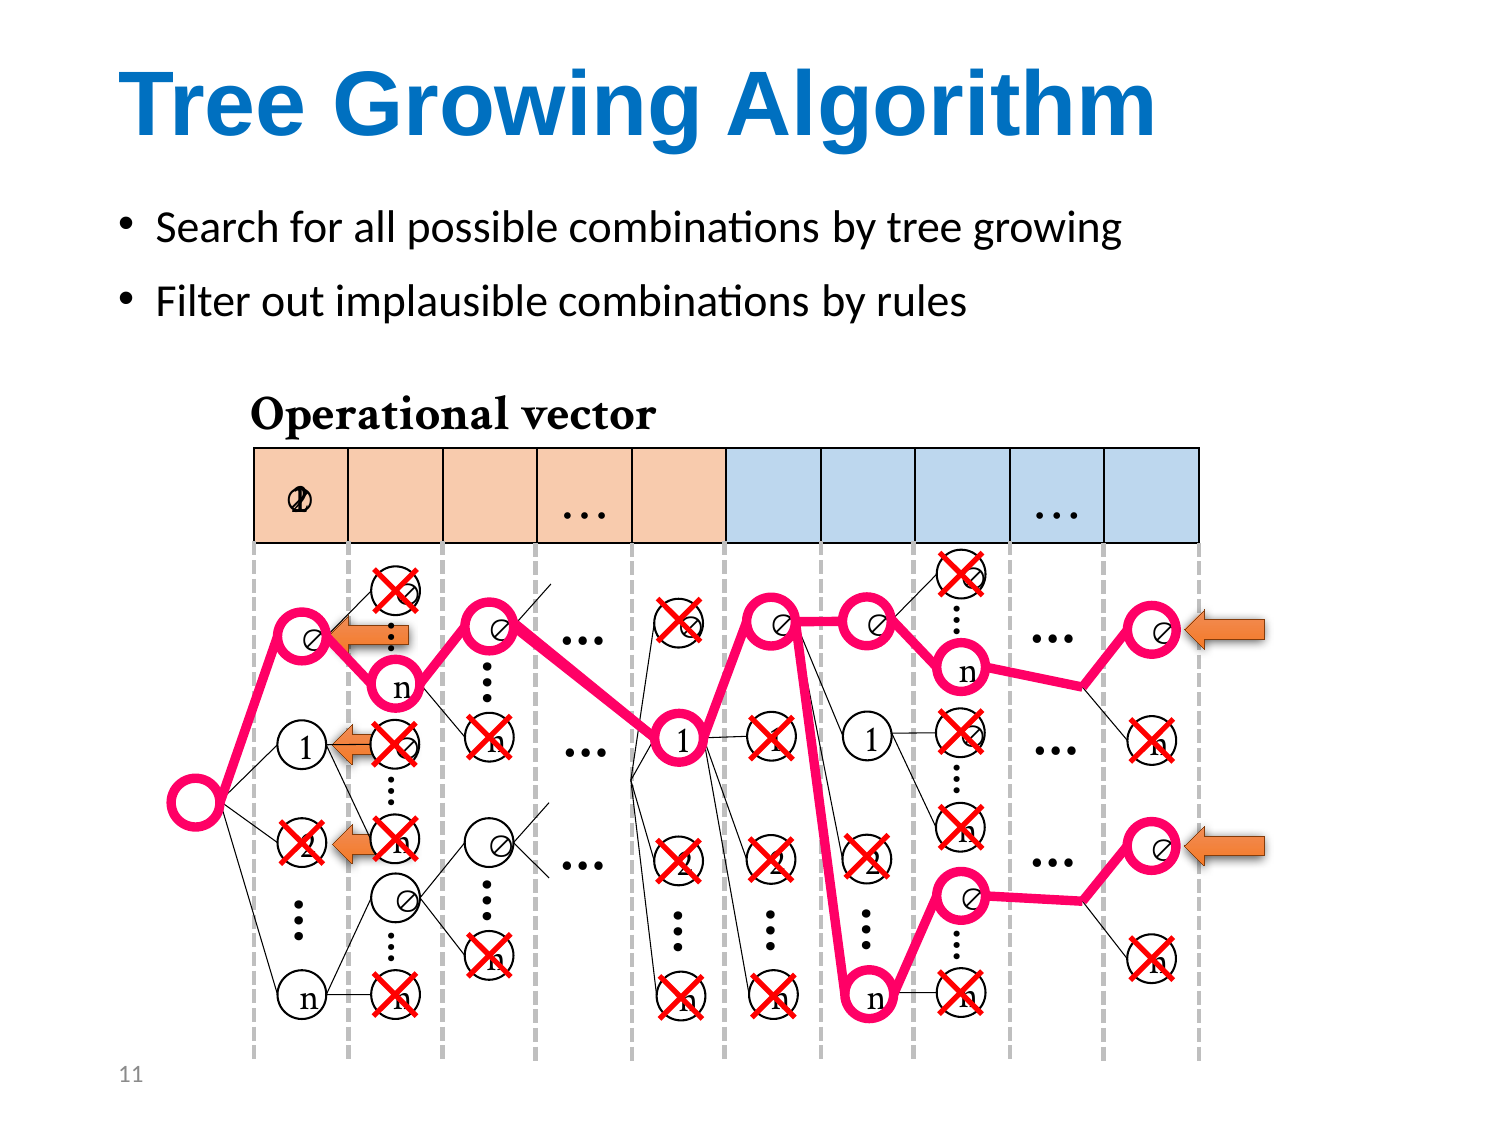

# Tree Growing Algorithm
Search for all possible combinations by tree growing
Filter out implausible combinations by rules
Operational vector

…

…

∅

1

2

∅

…
∅
∅
∅
∅
∅
…
…
…
n

∅
1
1
n
1
n
…
…
…

n

∅

∅
2
2
2
…
…
…
∅
…
…
…
…

n
n

n
n
n
n
∅
1
2
…
n
∅
…
n

∅
…
n

∅
…
n
11